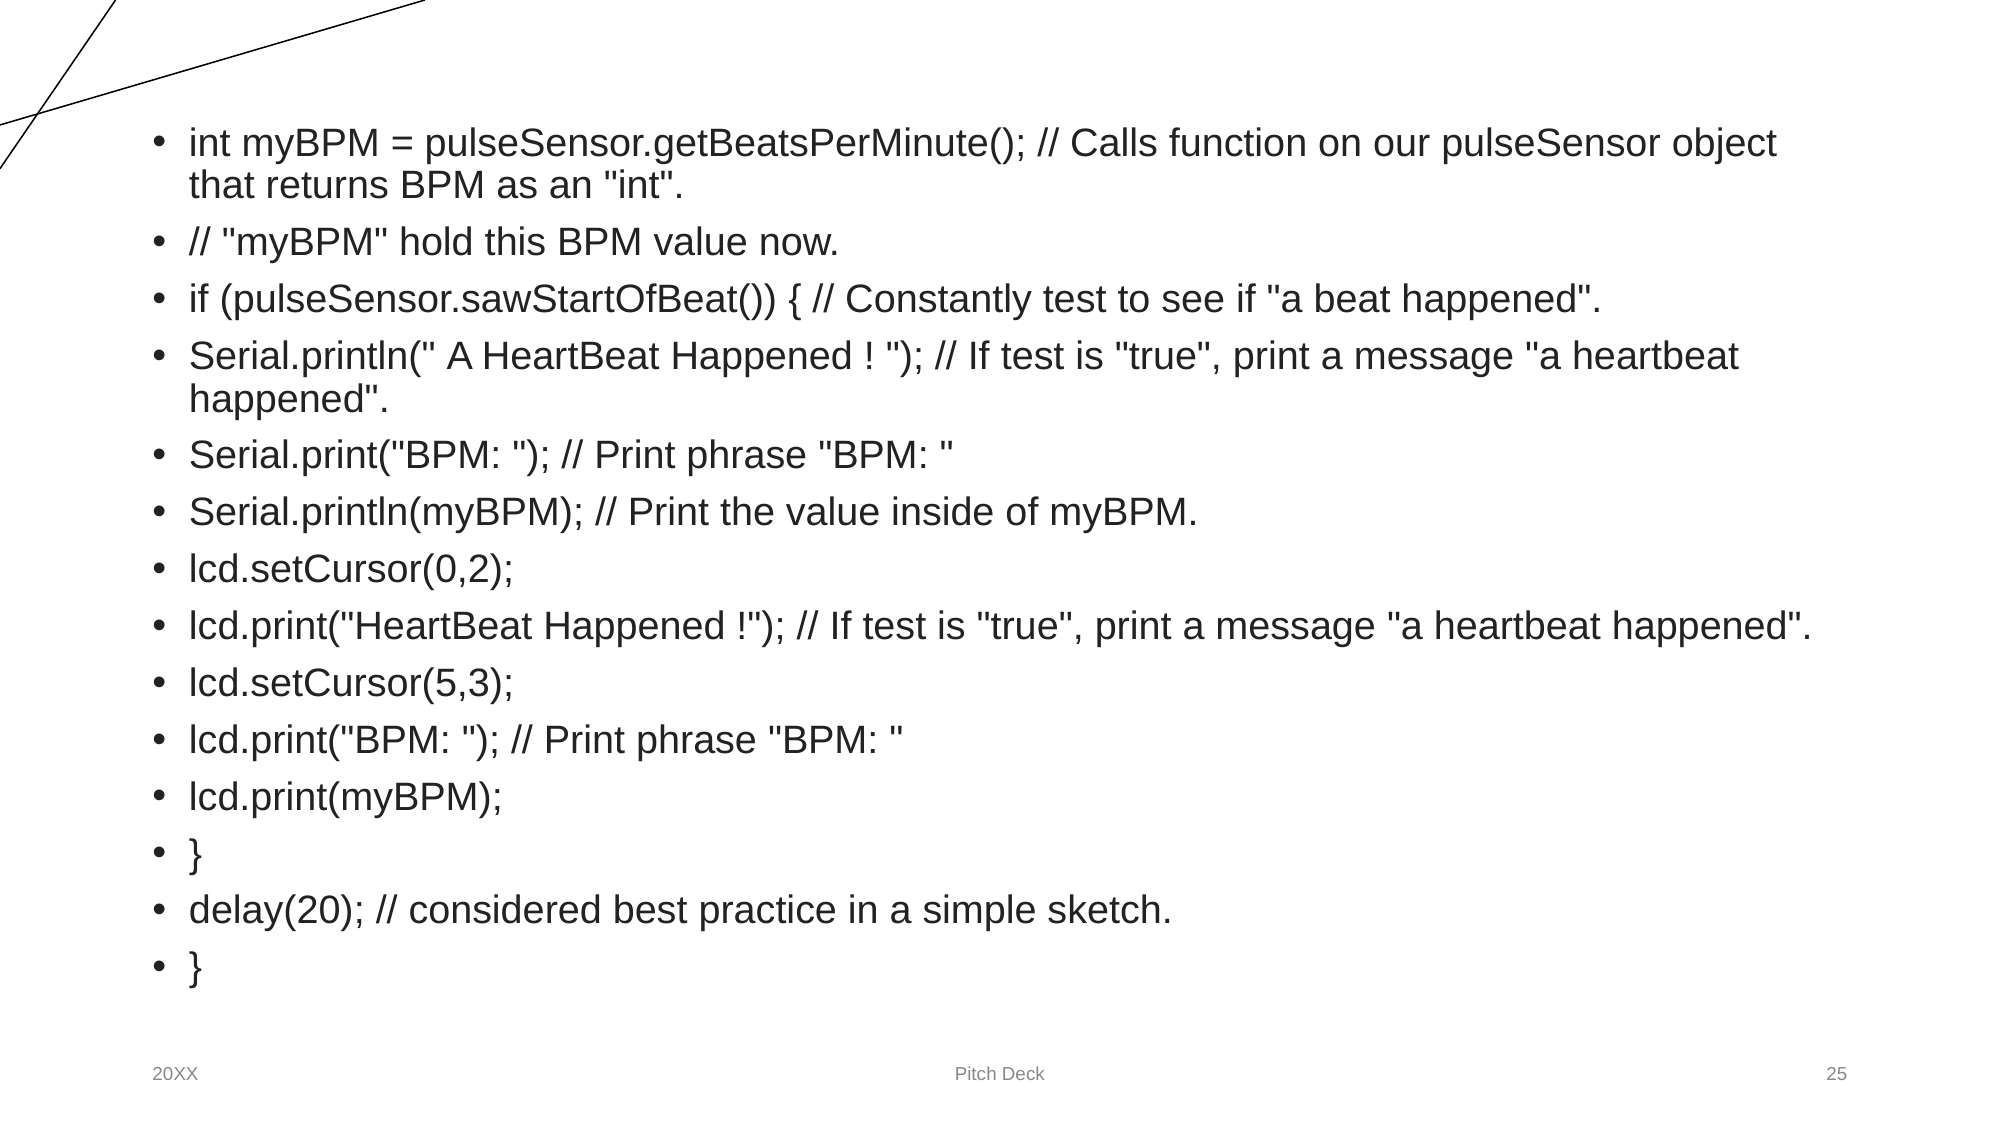

int myBPM = pulseSensor.getBeatsPerMinute(); // Calls function on our pulseSensor object that returns BPM as an "int".
// "myBPM" hold this BPM value now.
if (pulseSensor.sawStartOfBeat()) { // Constantly test to see if "a beat happened".
Serial.println(" A HeartBeat Happened ! "); // If test is "true", print a message "a heartbeat happened".
Serial.print("BPM: "); // Print phrase "BPM: "
Serial.println(myBPM); // Print the value inside of myBPM.
lcd.setCursor(0,2);
lcd.print("HeartBeat Happened !"); // If test is "true", print a message "a heartbeat happened".
lcd.setCursor(5,3);
lcd.print("BPM: "); // Print phrase "BPM: "
lcd.print(myBPM);
}
delay(20); // considered best practice in a simple sketch.
}

20XX
Pitch Deck
25